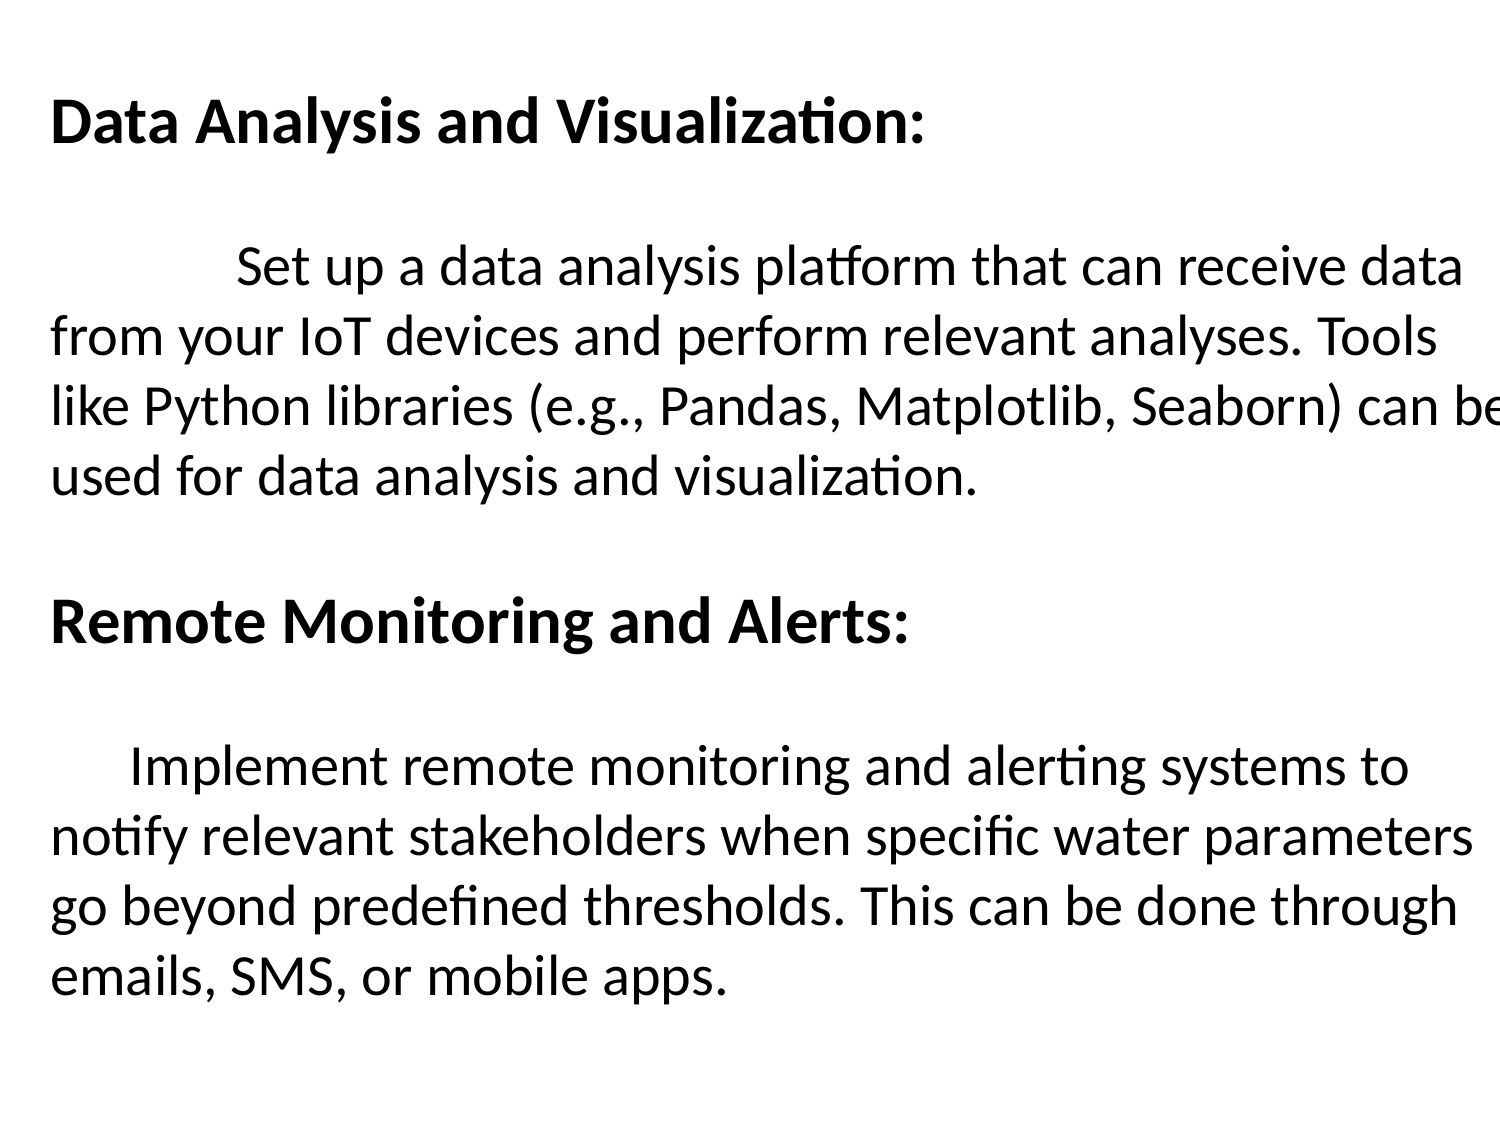

Data Analysis and Visualization:

              Set up a data analysis platform that can receive data from your IoT devices and perform relevant analyses. Tools like Python libraries (e.g., Pandas, Matplotlib, Seaborn) can be used for data analysis and visualization.

Remote Monitoring and Alerts:

      Implement remote monitoring and alerting systems to notify relevant stakeholders when specific water parameters go beyond predefined thresholds. This can be done through emails, SMS, or mobile apps.